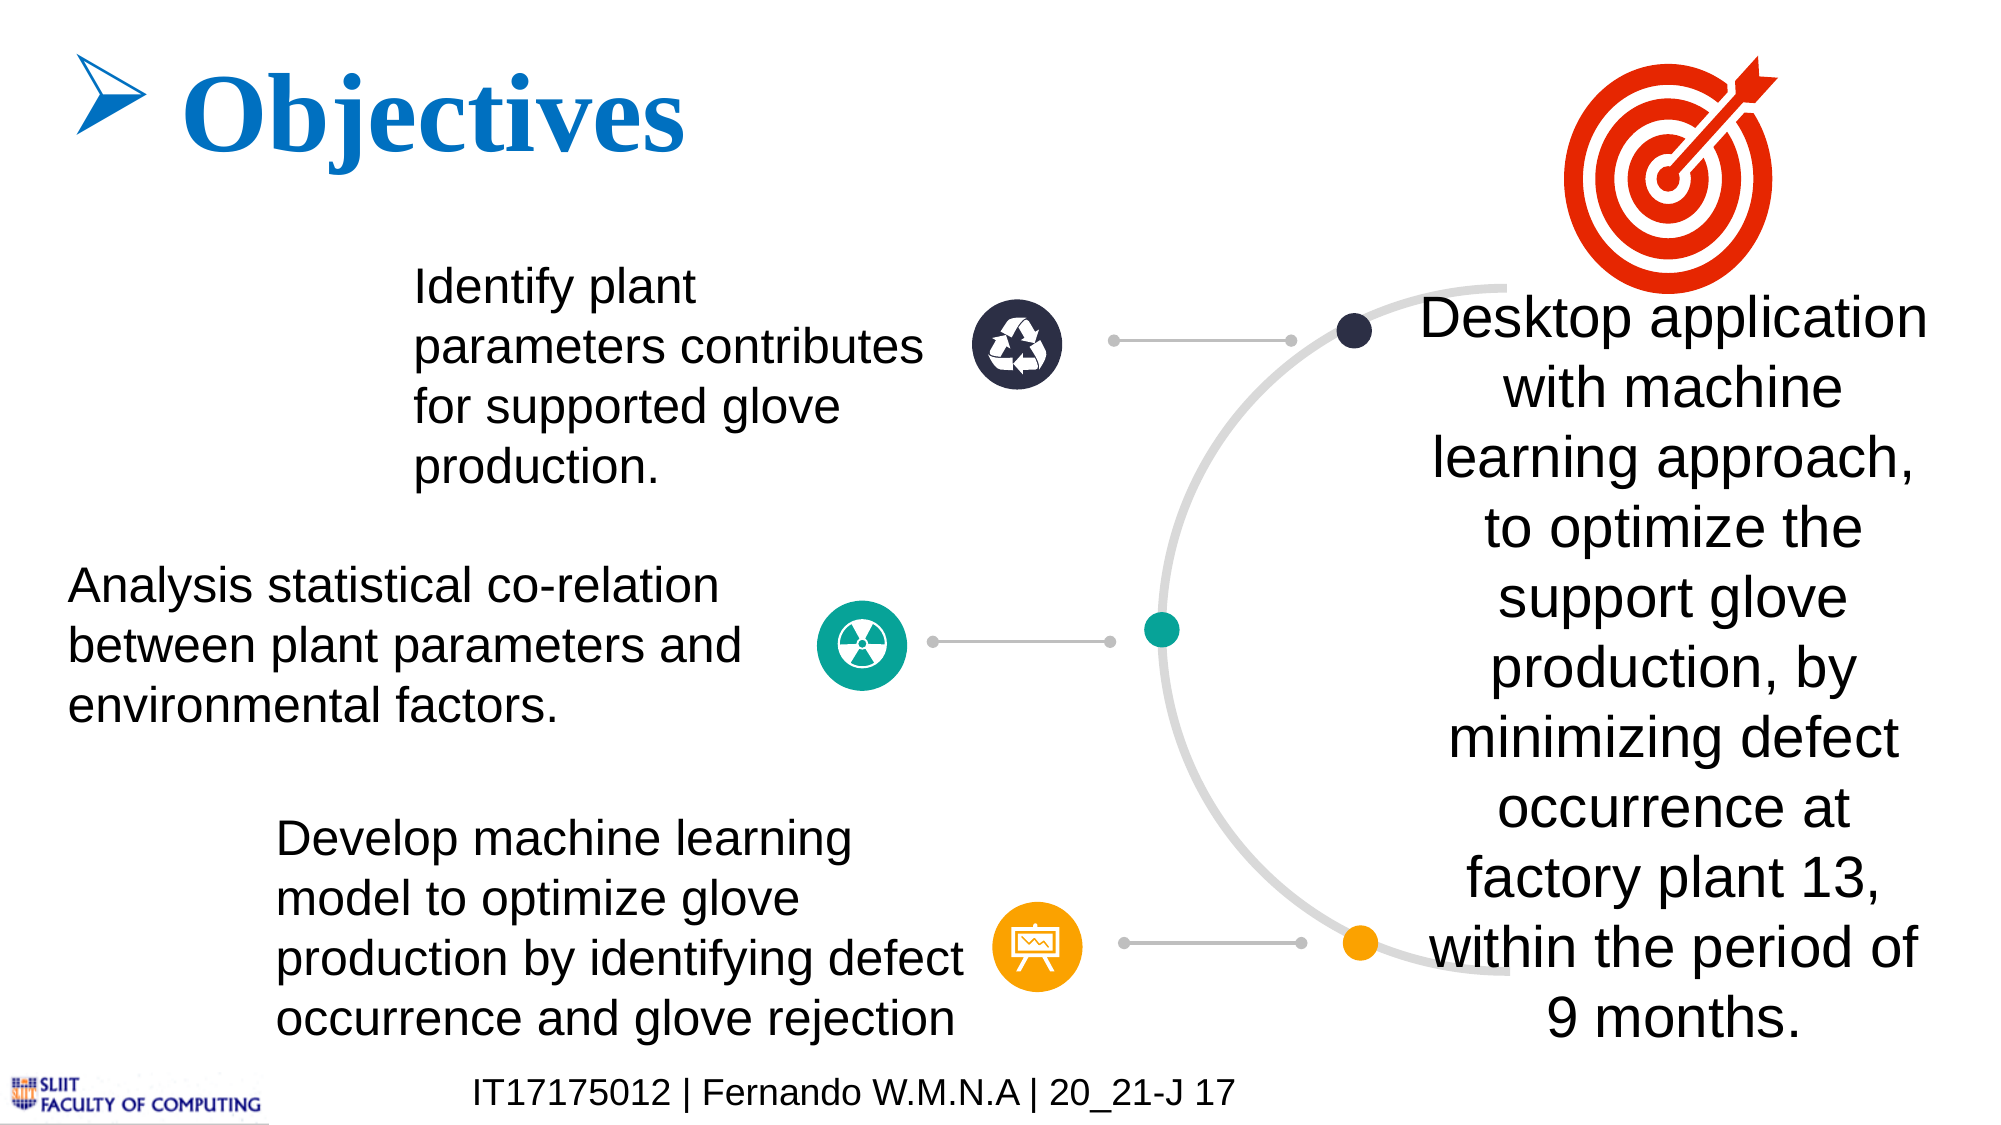

Objectives

Identify plant parameters contributes for supported glove production.
Desktop application with machine learning approach, to optimize the support glove production, by minimizing defect occurrence at factory plant 13, within the period of 9 months.

Analysis statistical co-relation between plant parameters and environmental factors.

Develop machine learning model to optimize glove production by identifying defect occurrence and glove rejection

IT17175012 | Fernando W.M.N.A | 20_21-J 17